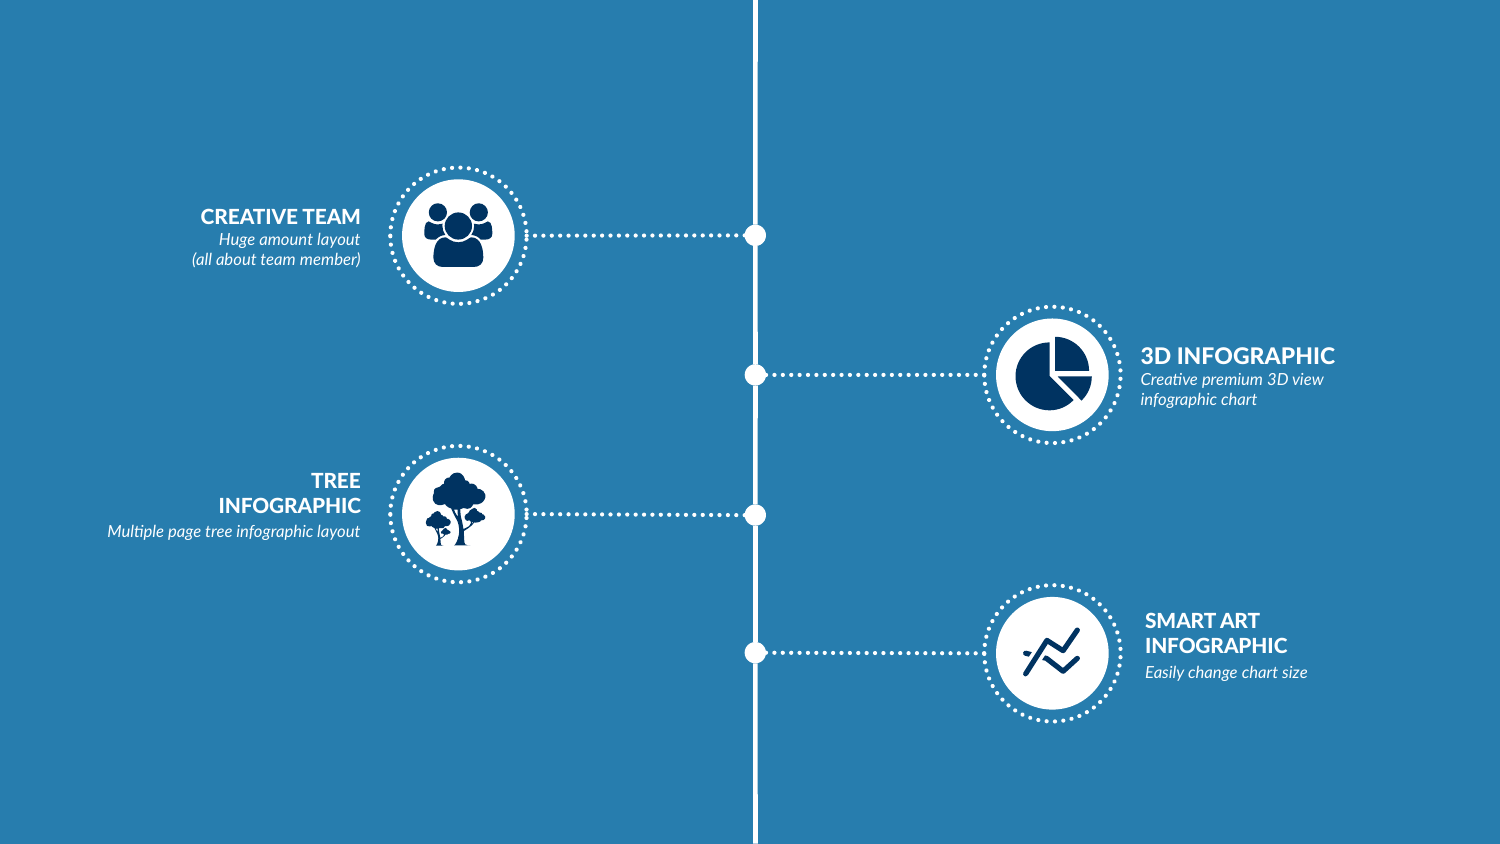

CREATIVE TEAM
Huge amount layout
(all about team member)

3D INFOGRAPHIC
Creative premium 3D view
infographic chart

TREE
INFOGRAPHIC
Multiple page tree infographic layout

SMART ART INFOGRAPHIC
Easily change chart size